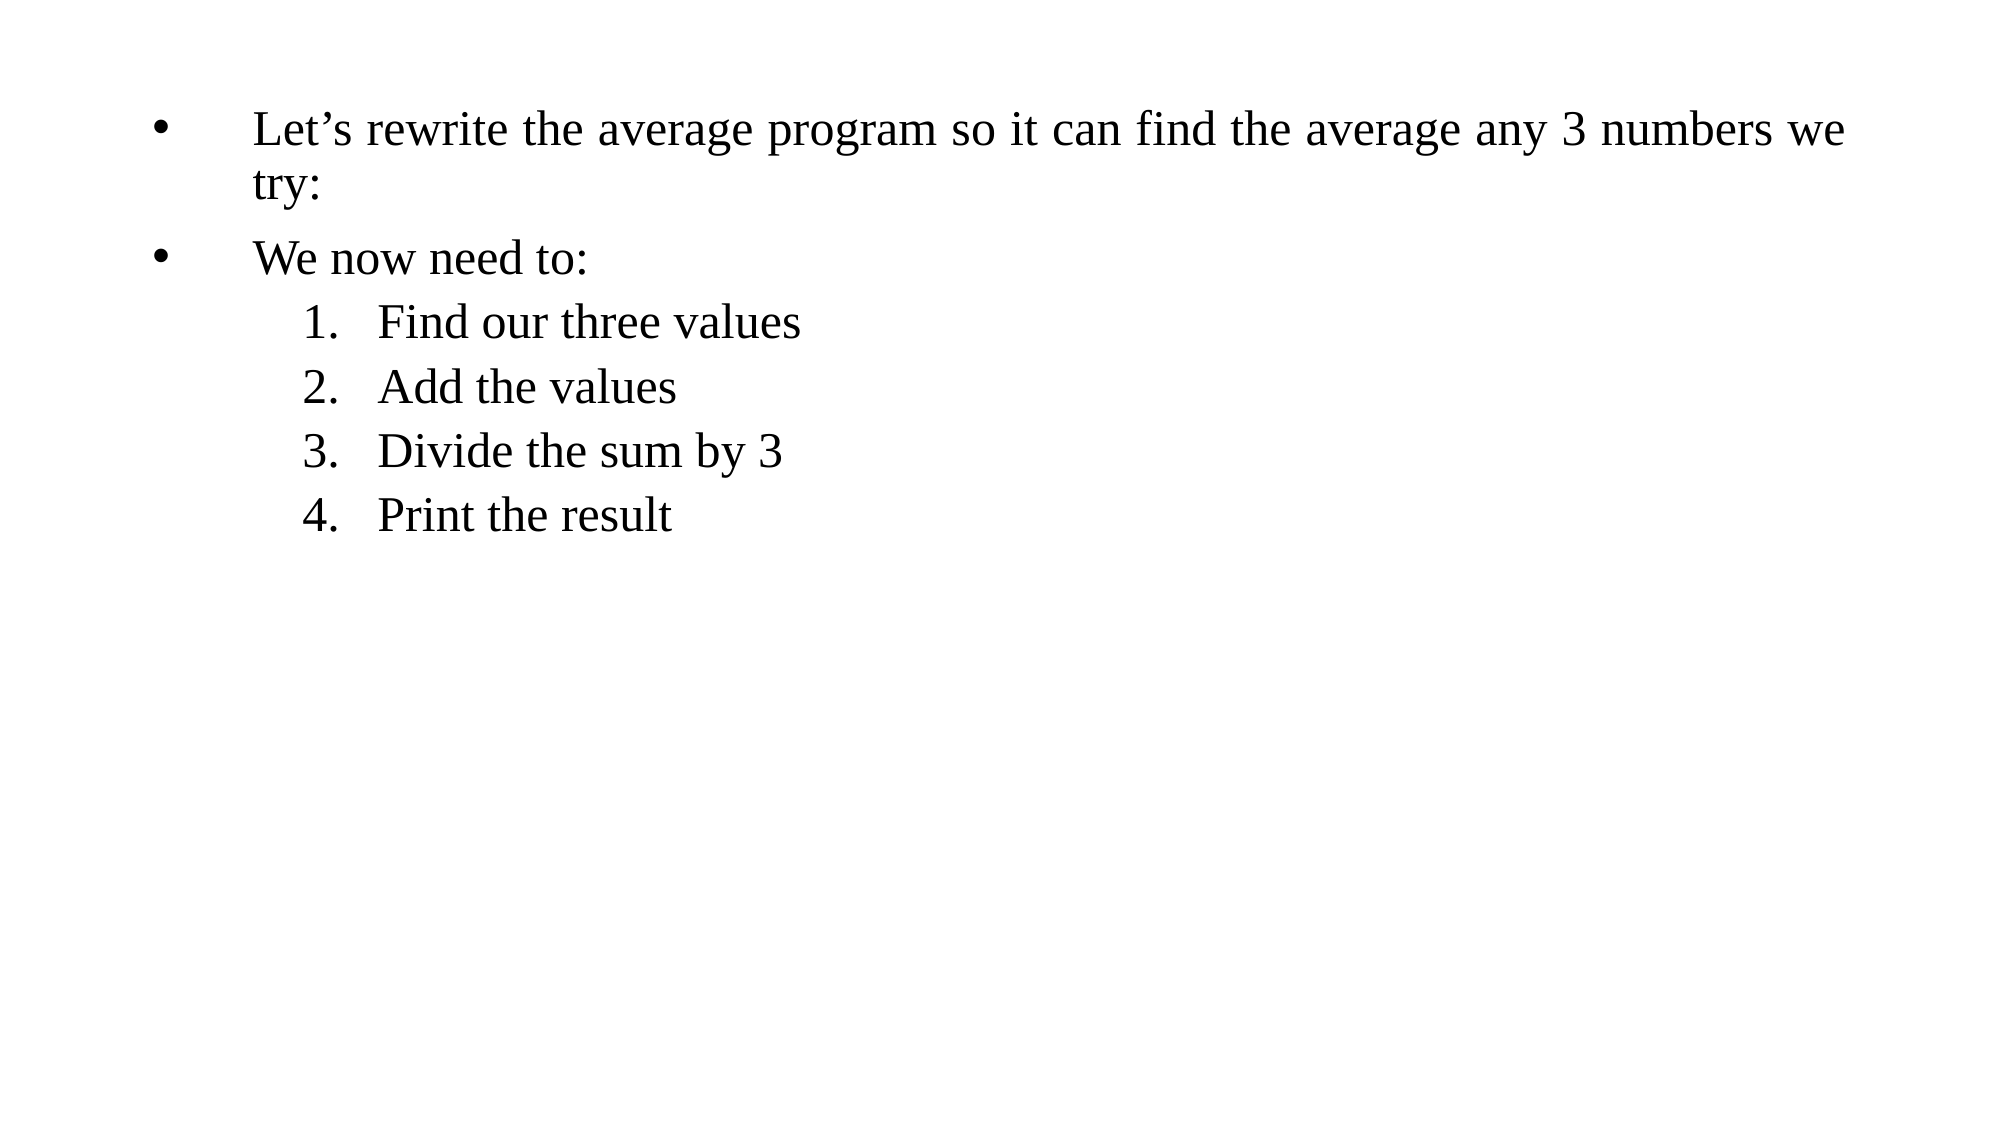

Let’s rewrite the average program so it can find the average any 3 numbers we try:
We now need to:
Find our three values
Add the values
Divide the sum by 3
Print the result